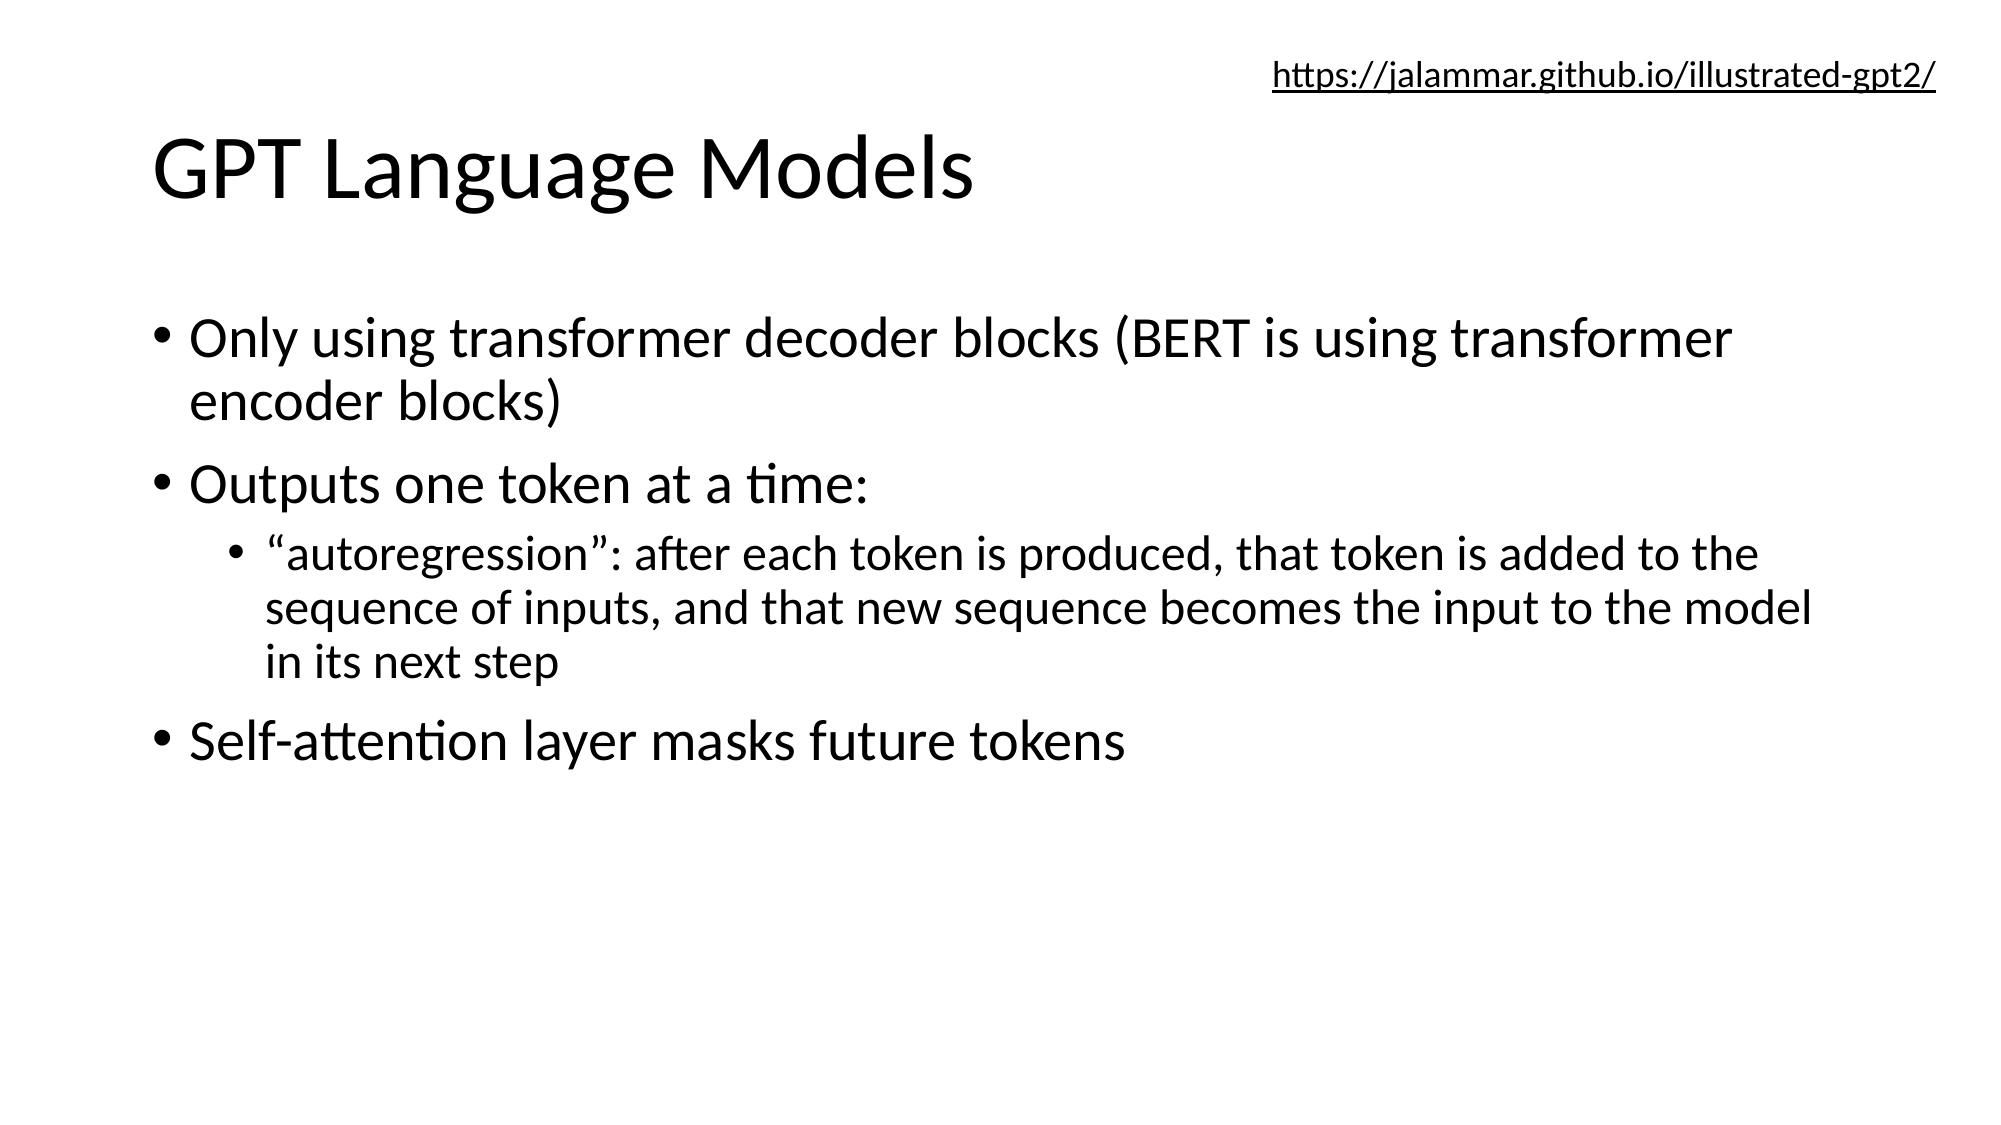

https://jalammar.github.io/illustrated-gpt2/
# GPT Language Models
Only using transformer decoder blocks (BERT is using transformer encoder blocks)
Outputs one token at a time:
“autoregression”: after each token is produced, that token is added to the sequence of inputs, and that new sequence becomes the input to the model in its next step
Self-attention layer masks future tokens